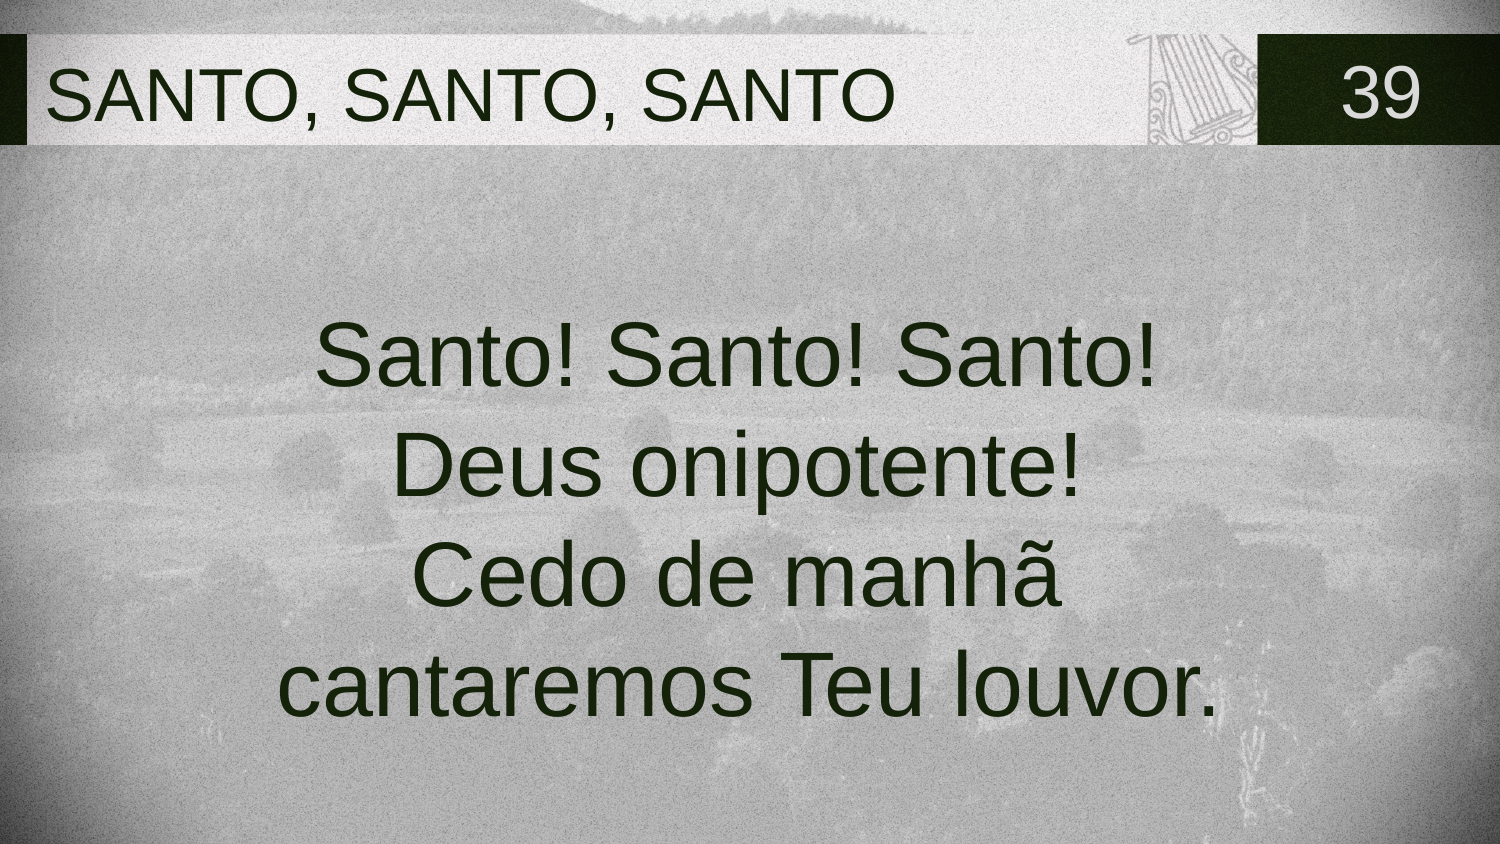

# SANTO, SANTO, SANTO
39
Santo! Santo! Santo!
Deus onipotente!
Cedo de manhã
cantaremos Teu louvor.